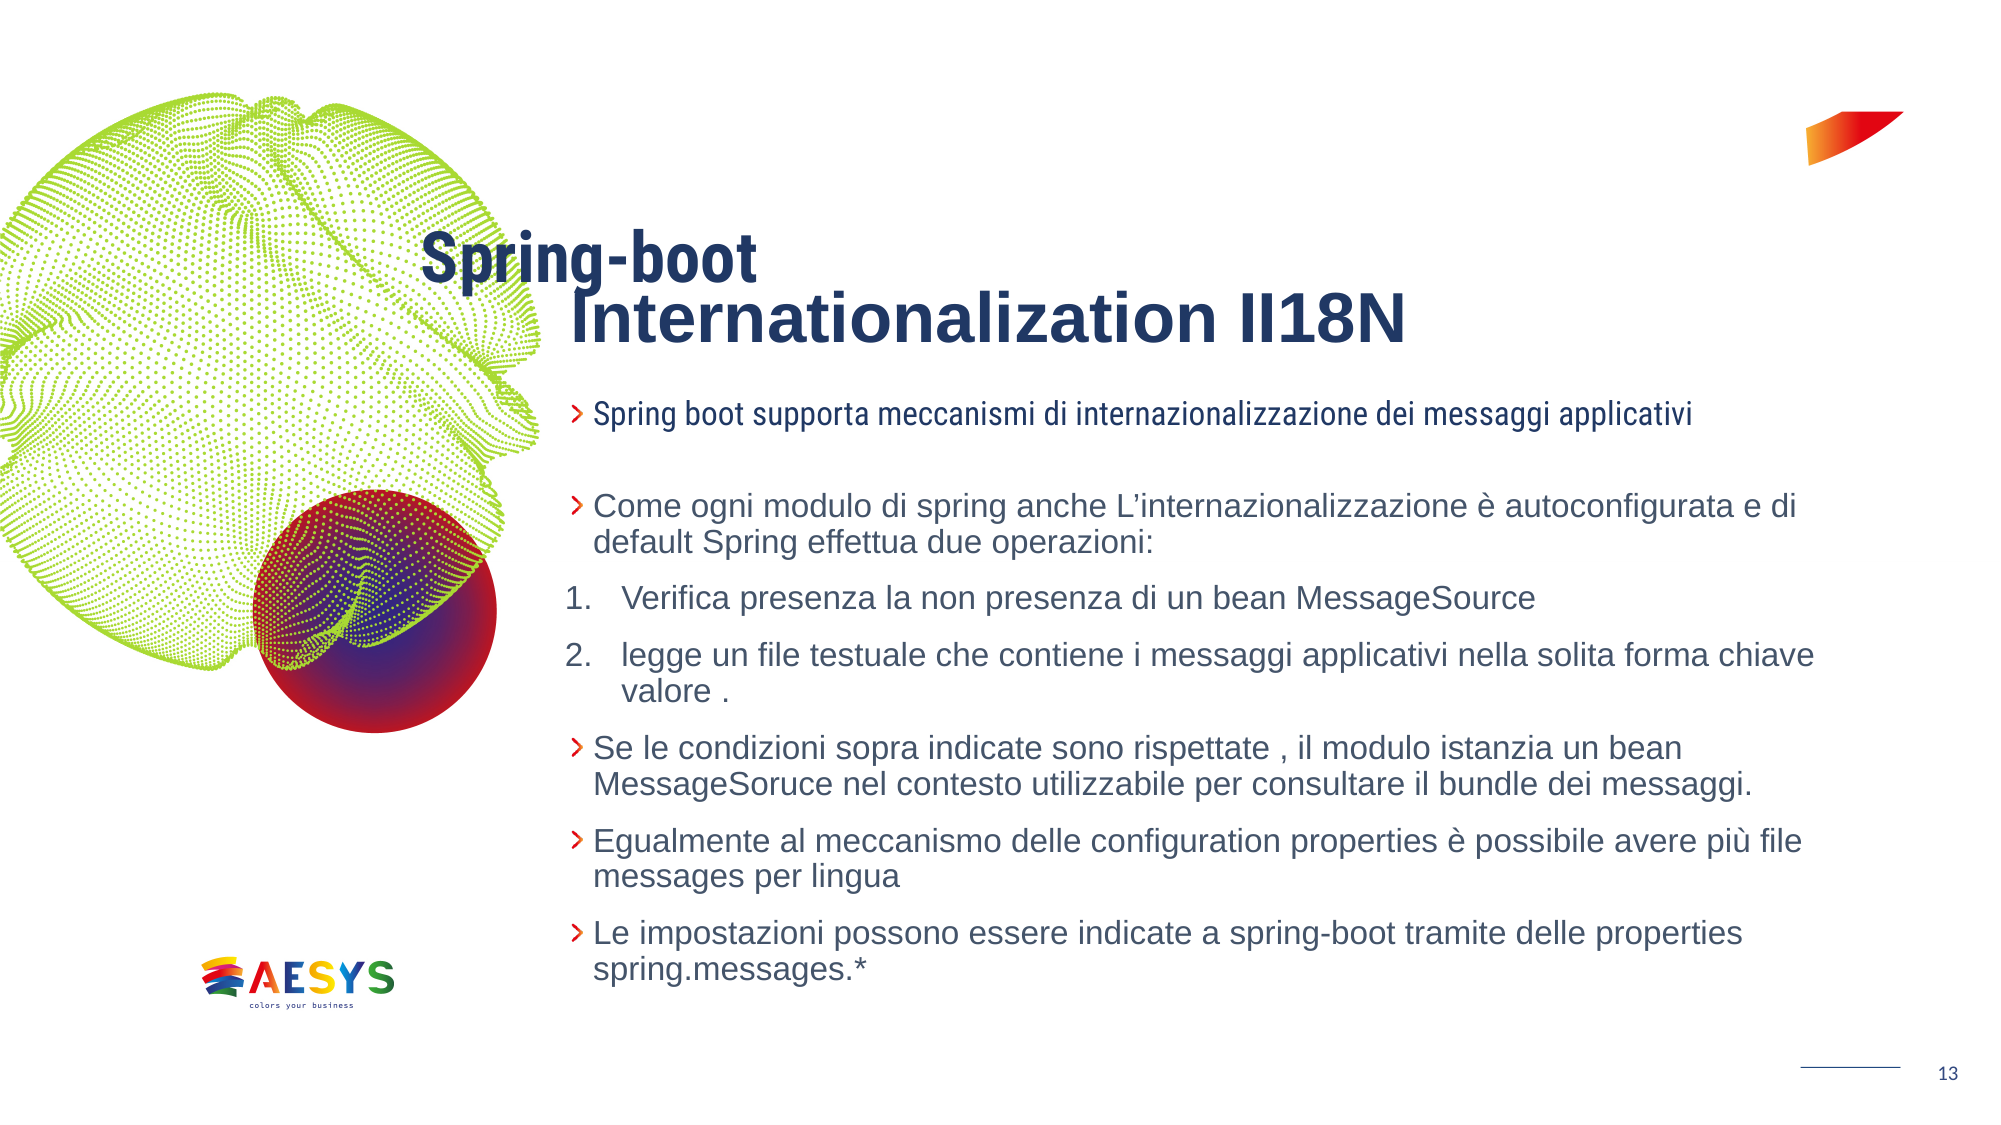

# Spring-boot Internationalization II18N
Spring boot supporta meccanismi di internazionalizzazione dei messaggi applicativi
Come ogni modulo di spring anche L’internazionalizzazione è autoconfigurata e di default Spring effettua due operazioni:
Verifica presenza la non presenza di un bean MessageSource
legge un file testuale che contiene i messaggi applicativi nella solita forma chiave valore .
Se le condizioni sopra indicate sono rispettate , il modulo istanzia un bean MessageSoruce nel contesto utilizzabile per consultare il bundle dei messaggi.
Egualmente al meccanismo delle configuration properties è possibile avere più file messages per lingua
Le impostazioni possono essere indicate a spring-boot tramite delle properties spring.messages.*

13